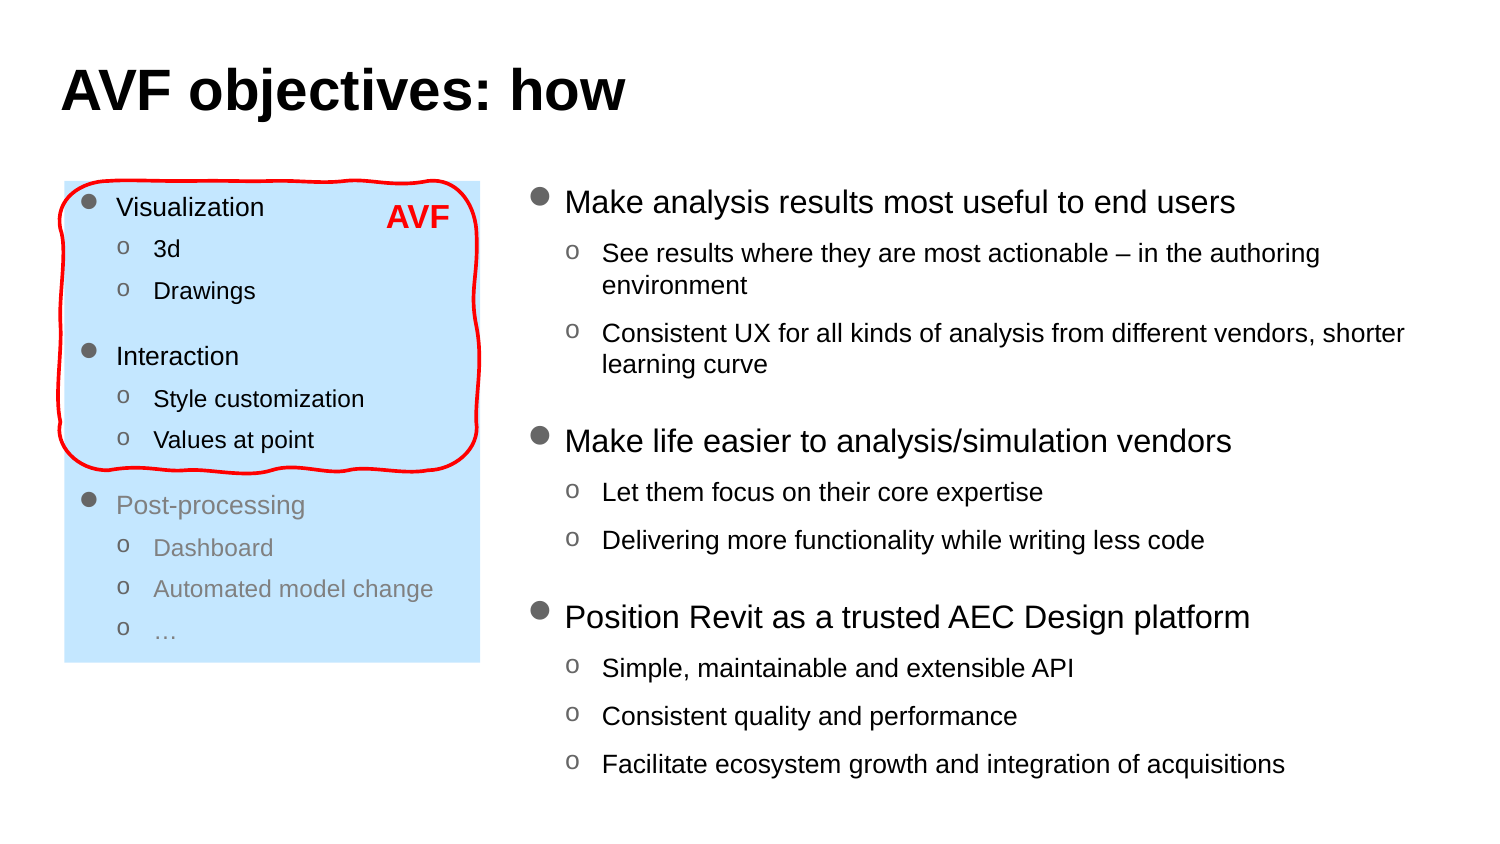

# AVF objectives: how

AVF
Visualization
3d
Drawings
Interaction
Style customization
Values at point
Post-processing
Dashboard
Automated model change
…

Make analysis results most useful to end users
See results where they are most actionable – in the authoring environment
Consistent UX for all kinds of analysis from different vendors, shorter learning curve
Make life easier to analysis/simulation vendors
Let them focus on their core expertise
Delivering more functionality while writing less code
Position Revit as a trusted AEC Design platform
Simple, maintainable and extensible API
Consistent quality and performance
Facilitate ecosystem growth and integration of acquisitions